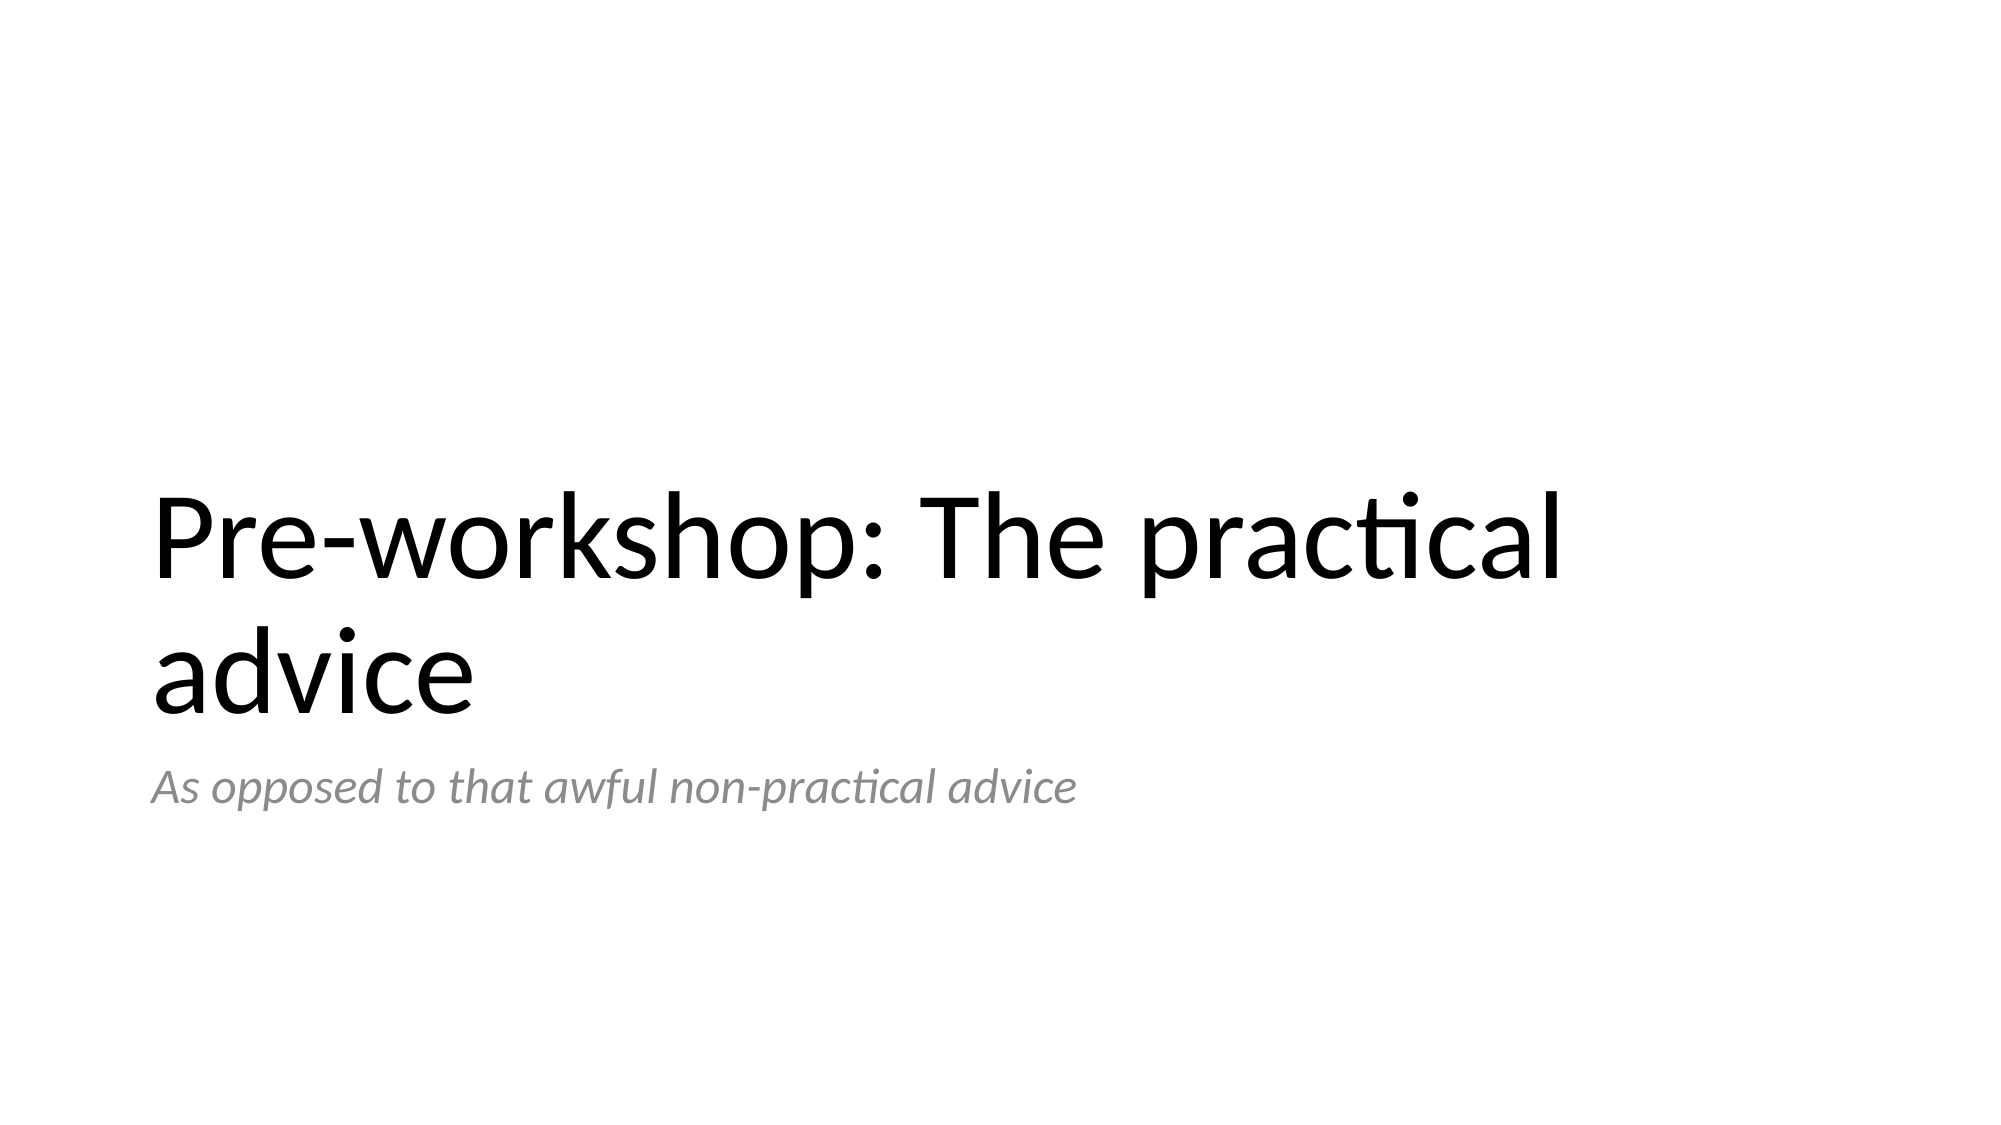

# Pre-workshop: The practical advice
As opposed to that awful non-practical advice